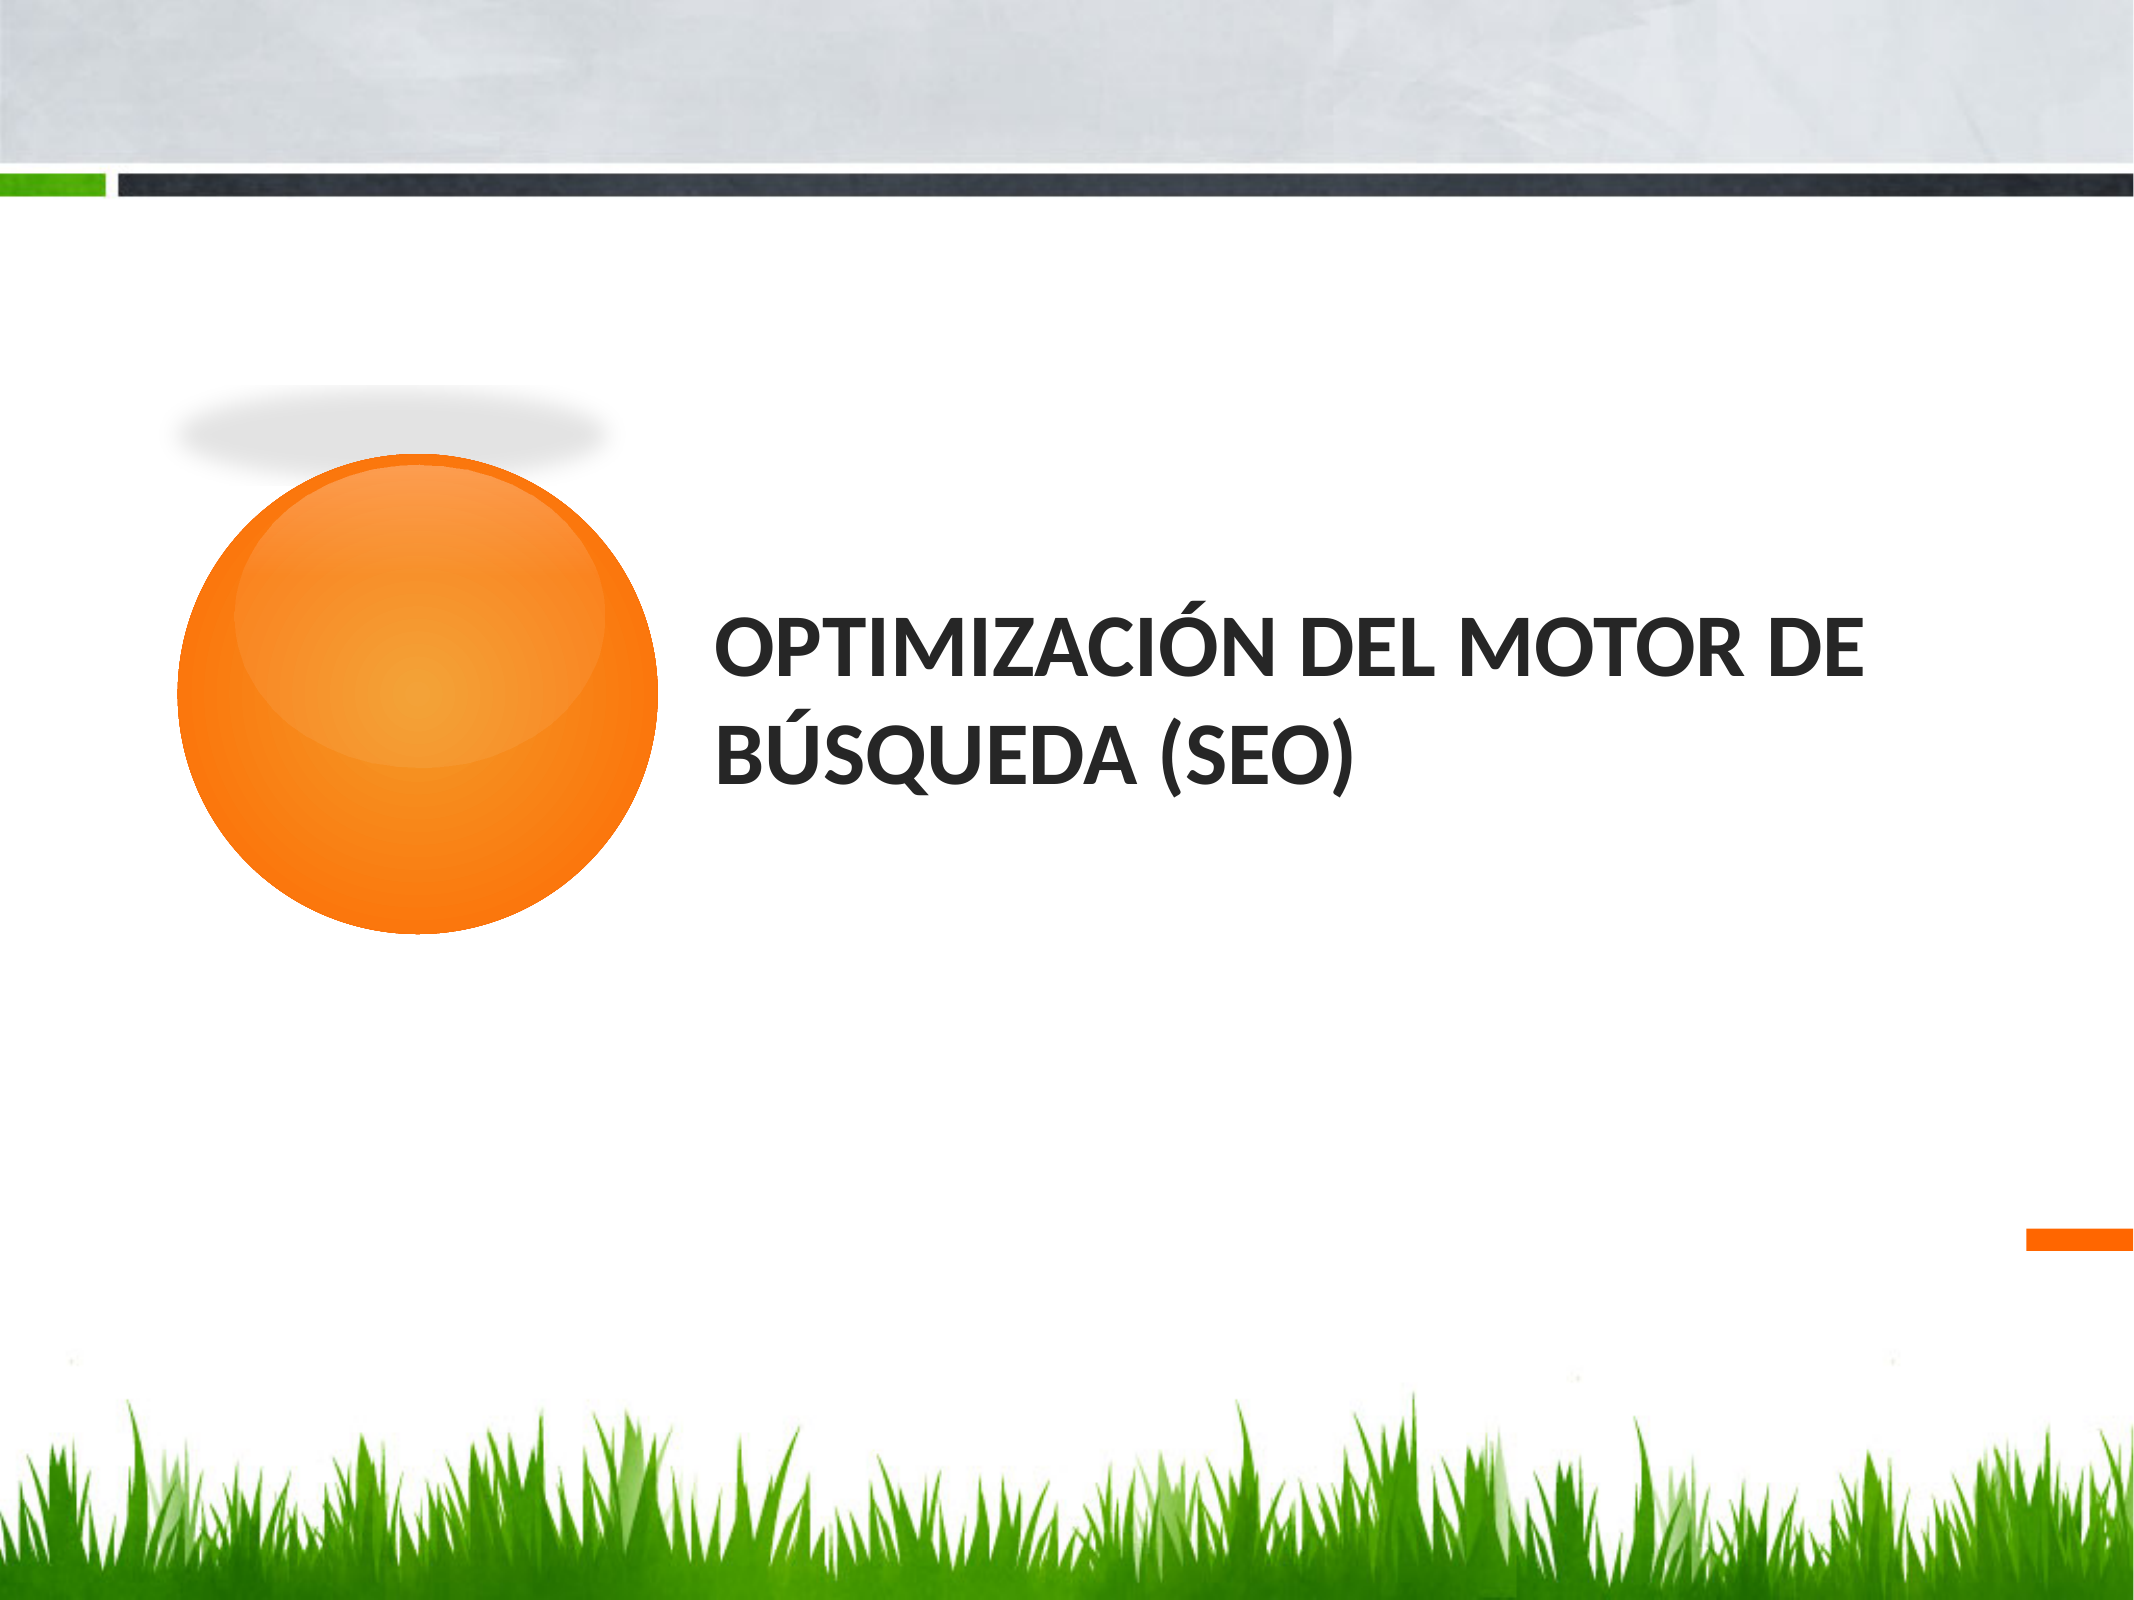

# Optimización del motor de búsqueda (SEO)